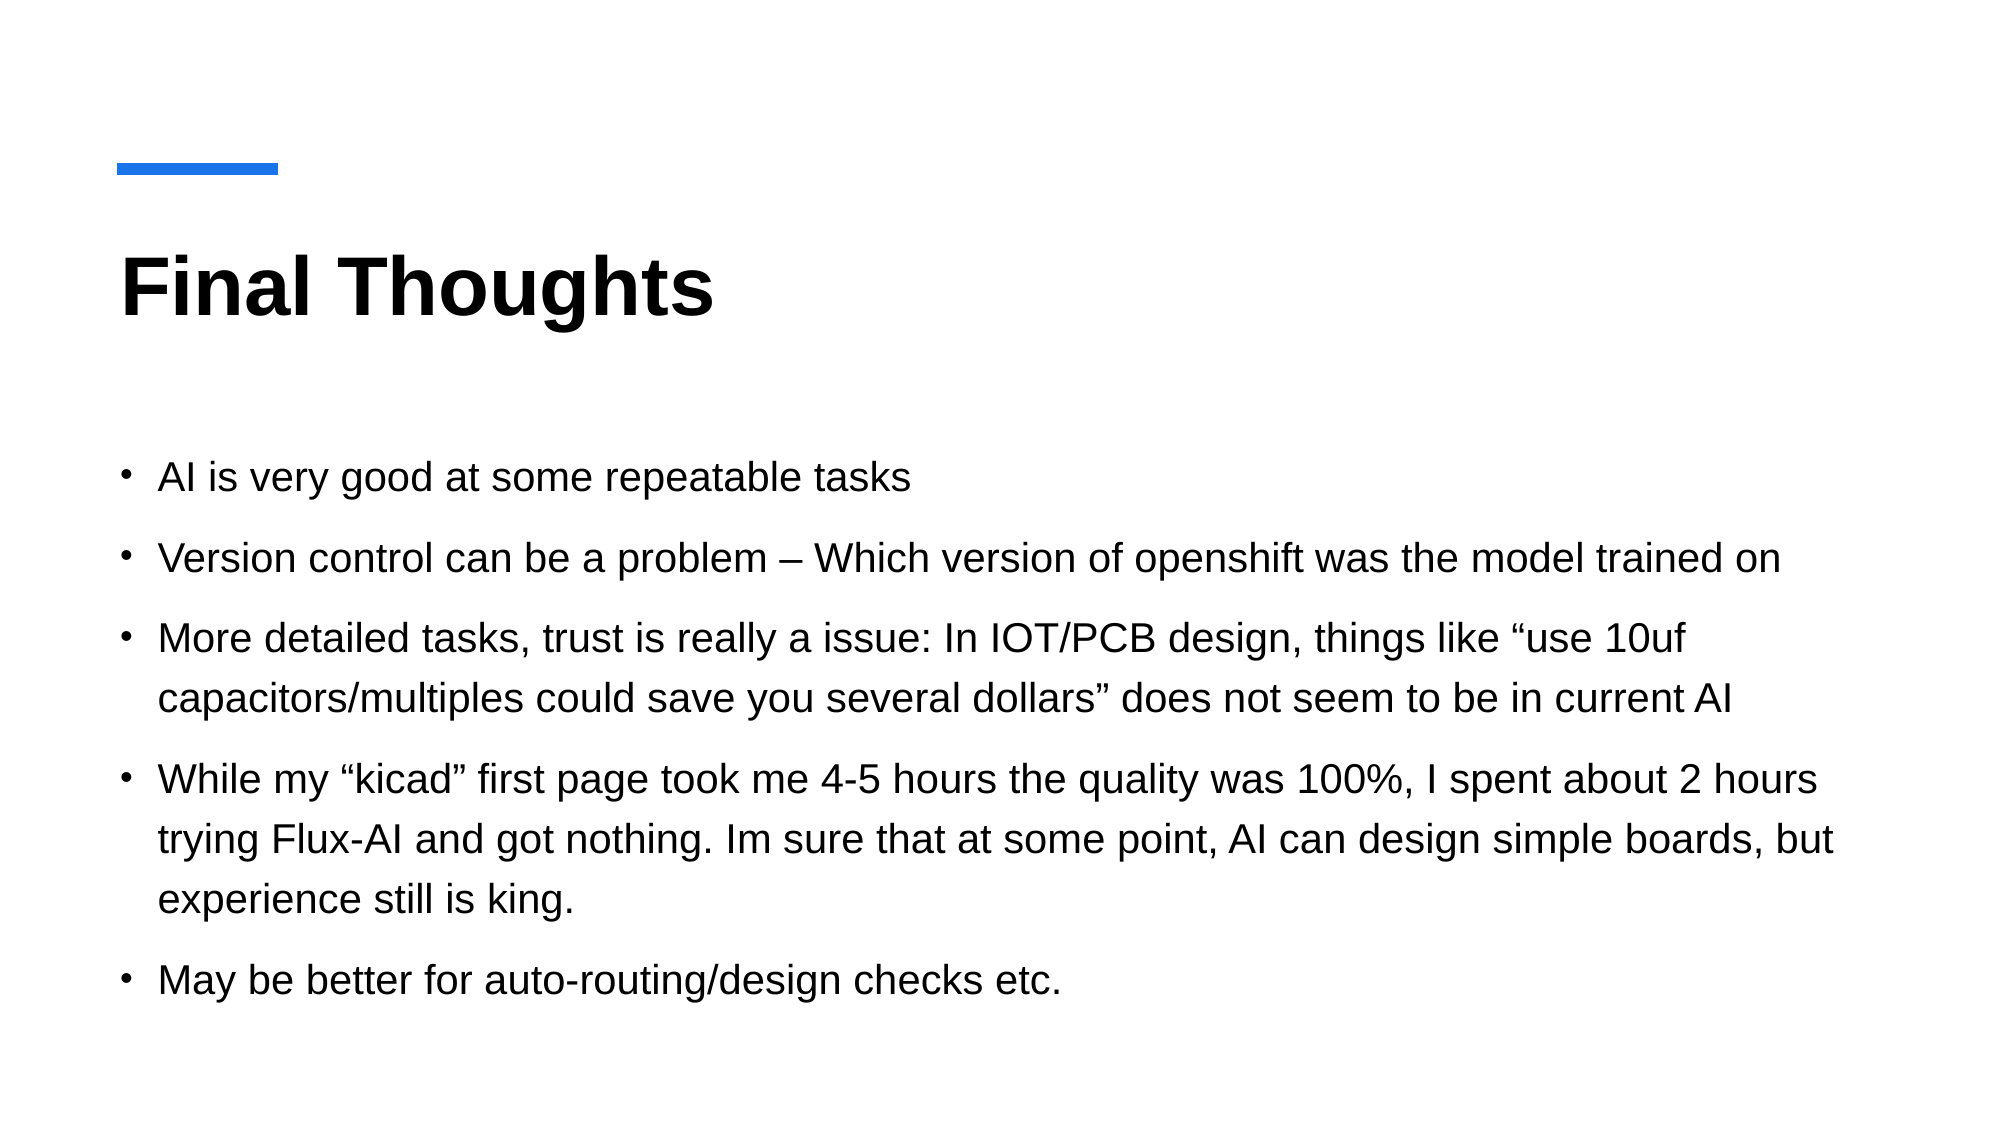

# Final Thoughts
AI is very good at some repeatable tasks
Version control can be a problem – Which version of openshift was the model trained on
More detailed tasks, trust is really a issue: In IOT/PCB design, things like “use 10uf capacitors/multiples could save you several dollars” does not seem to be in current AI
While my “kicad” first page took me 4-5 hours the quality was 100%, I spent about 2 hours trying Flux-AI and got nothing. Im sure that at some point, AI can design simple boards, but experience still is king.
May be better for auto-routing/design checks etc.